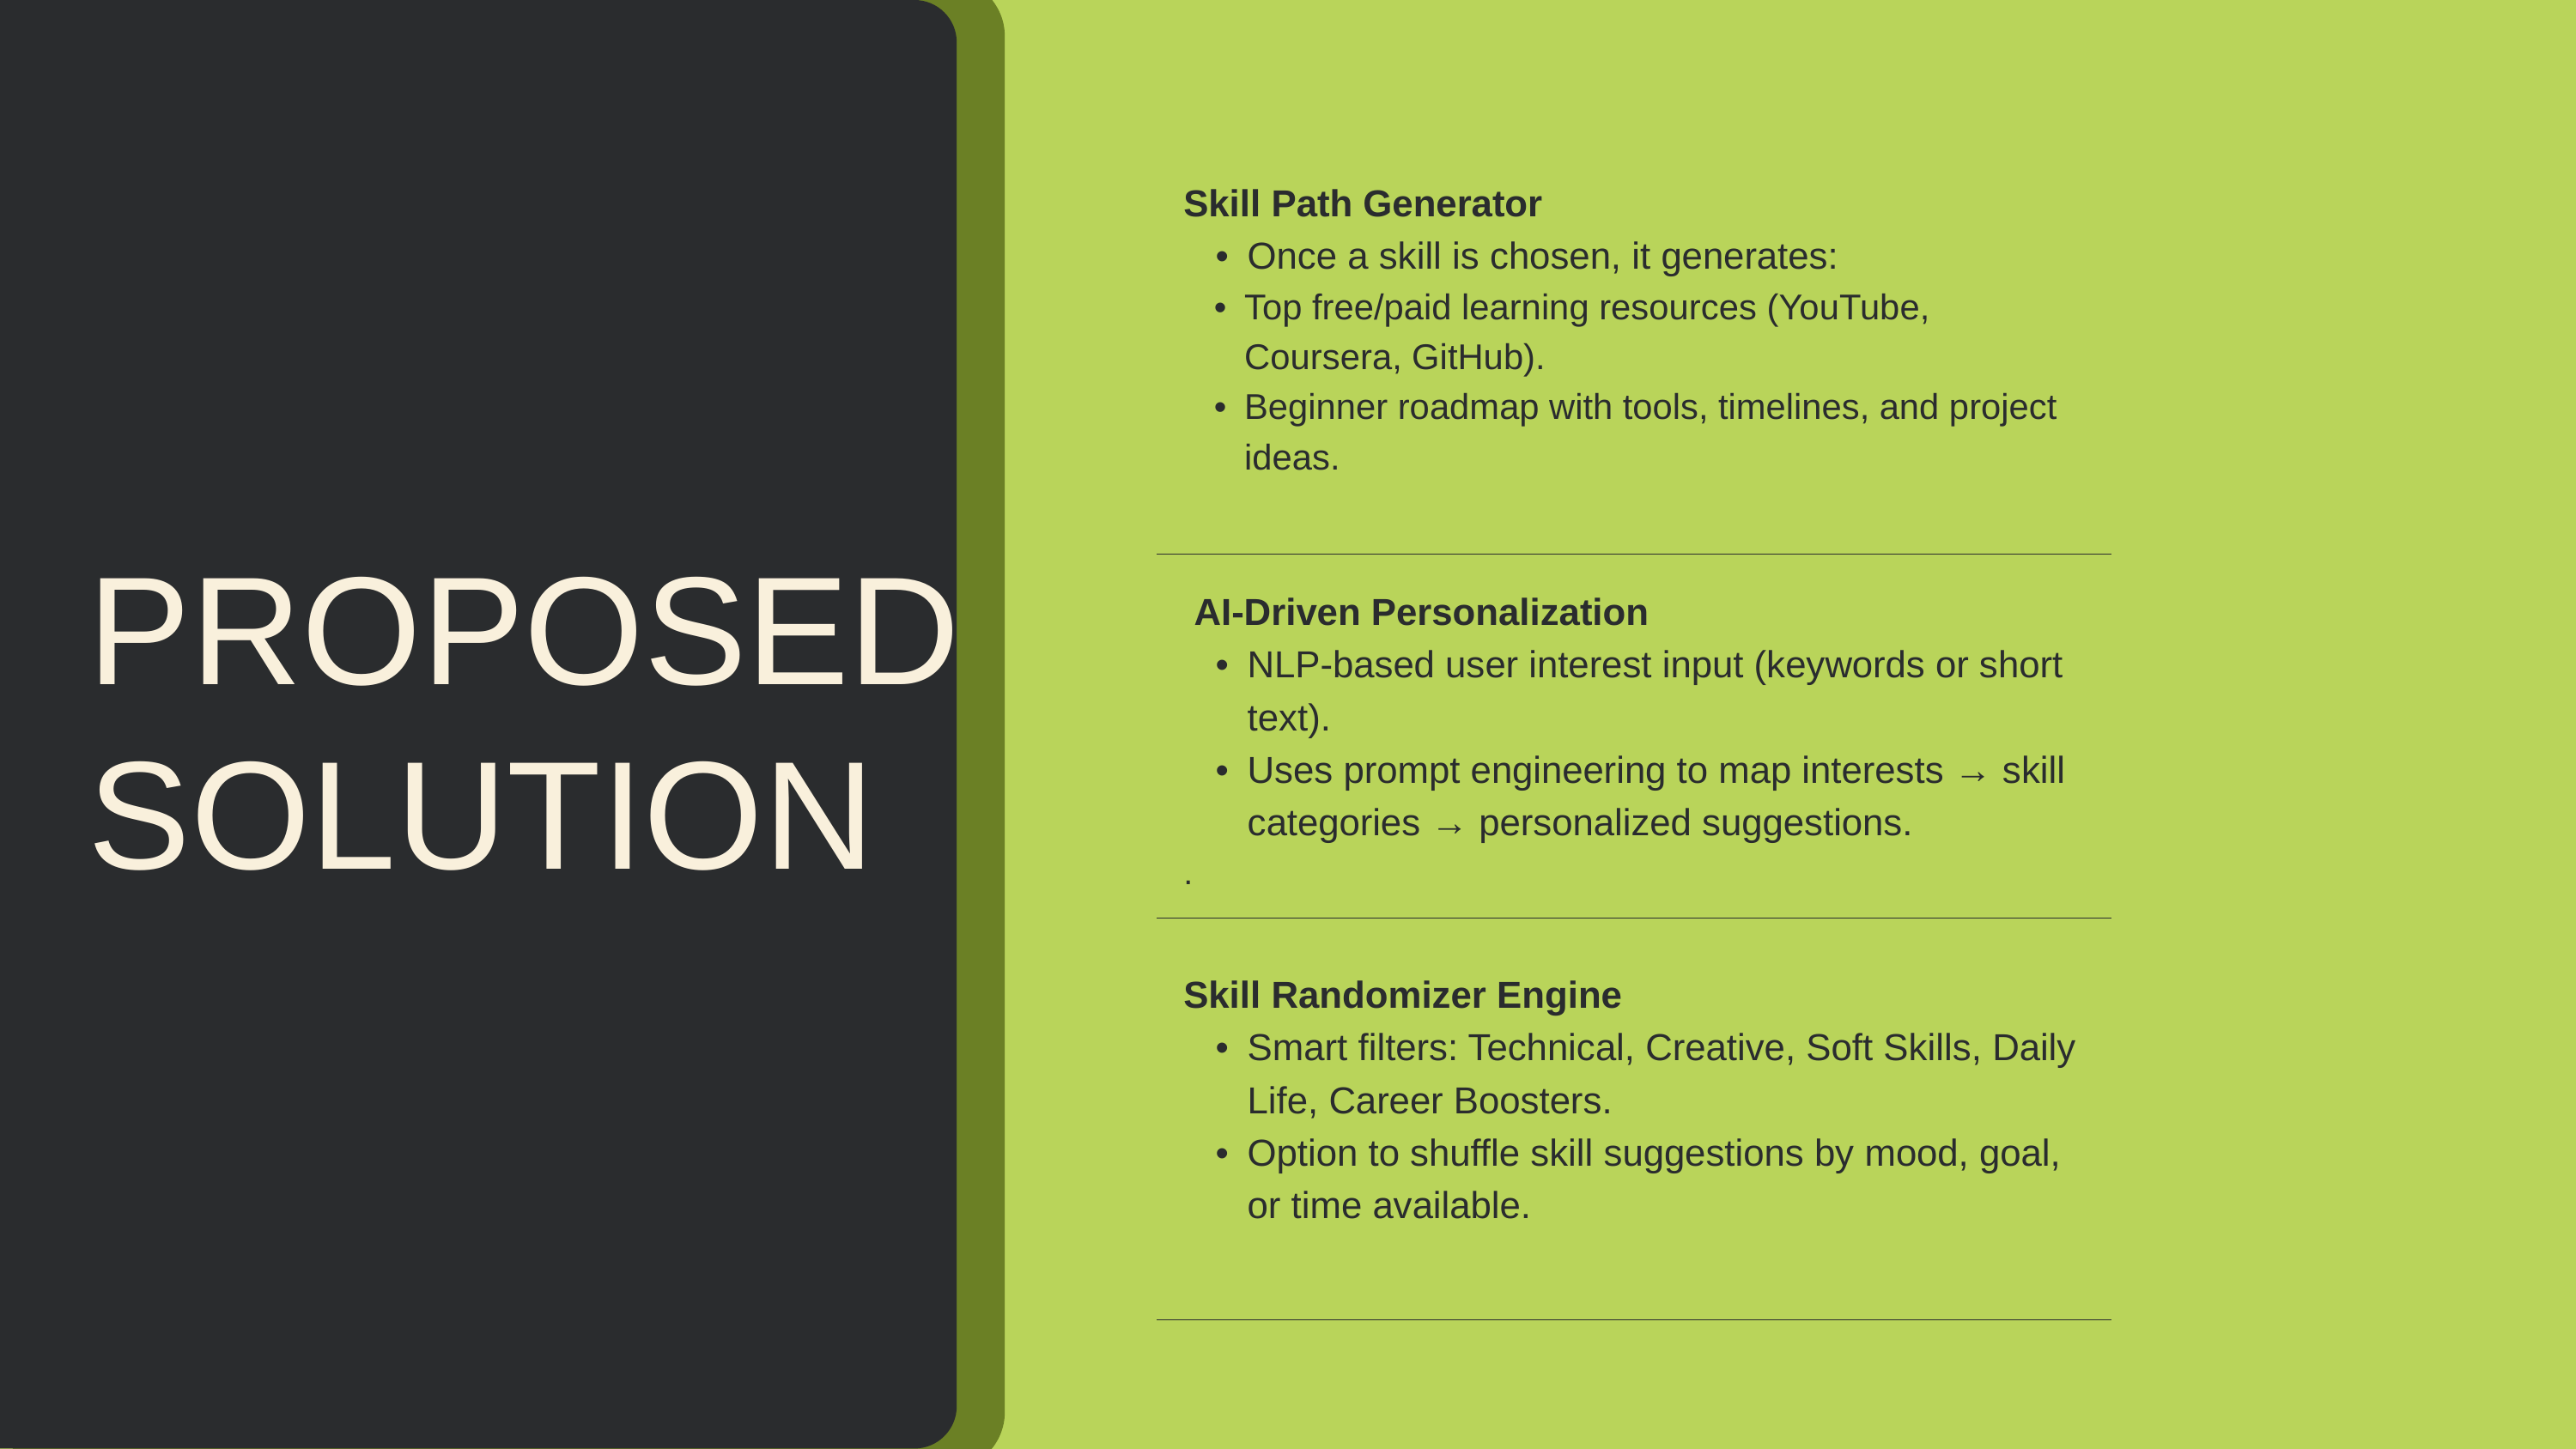

| Skill Path Generator Once a skill is chosen, it generates: Top free/paid learning resources (YouTube, Coursera, GitHub). Beginner roadmap with tools, timelines, and project ideas. |
| --- |
| AI-Driven Personalization NLP-based user interest input (keywords or short text). Uses prompt engineering to map interests → skill categories → personalized suggestions. . |
| Skill Randomizer Engine Smart filters: Technical, Creative, Soft Skills, Daily Life, Career Boosters. Option to shuffle skill suggestions by mood, goal, or time available. |
PROPOSED SOLUTION